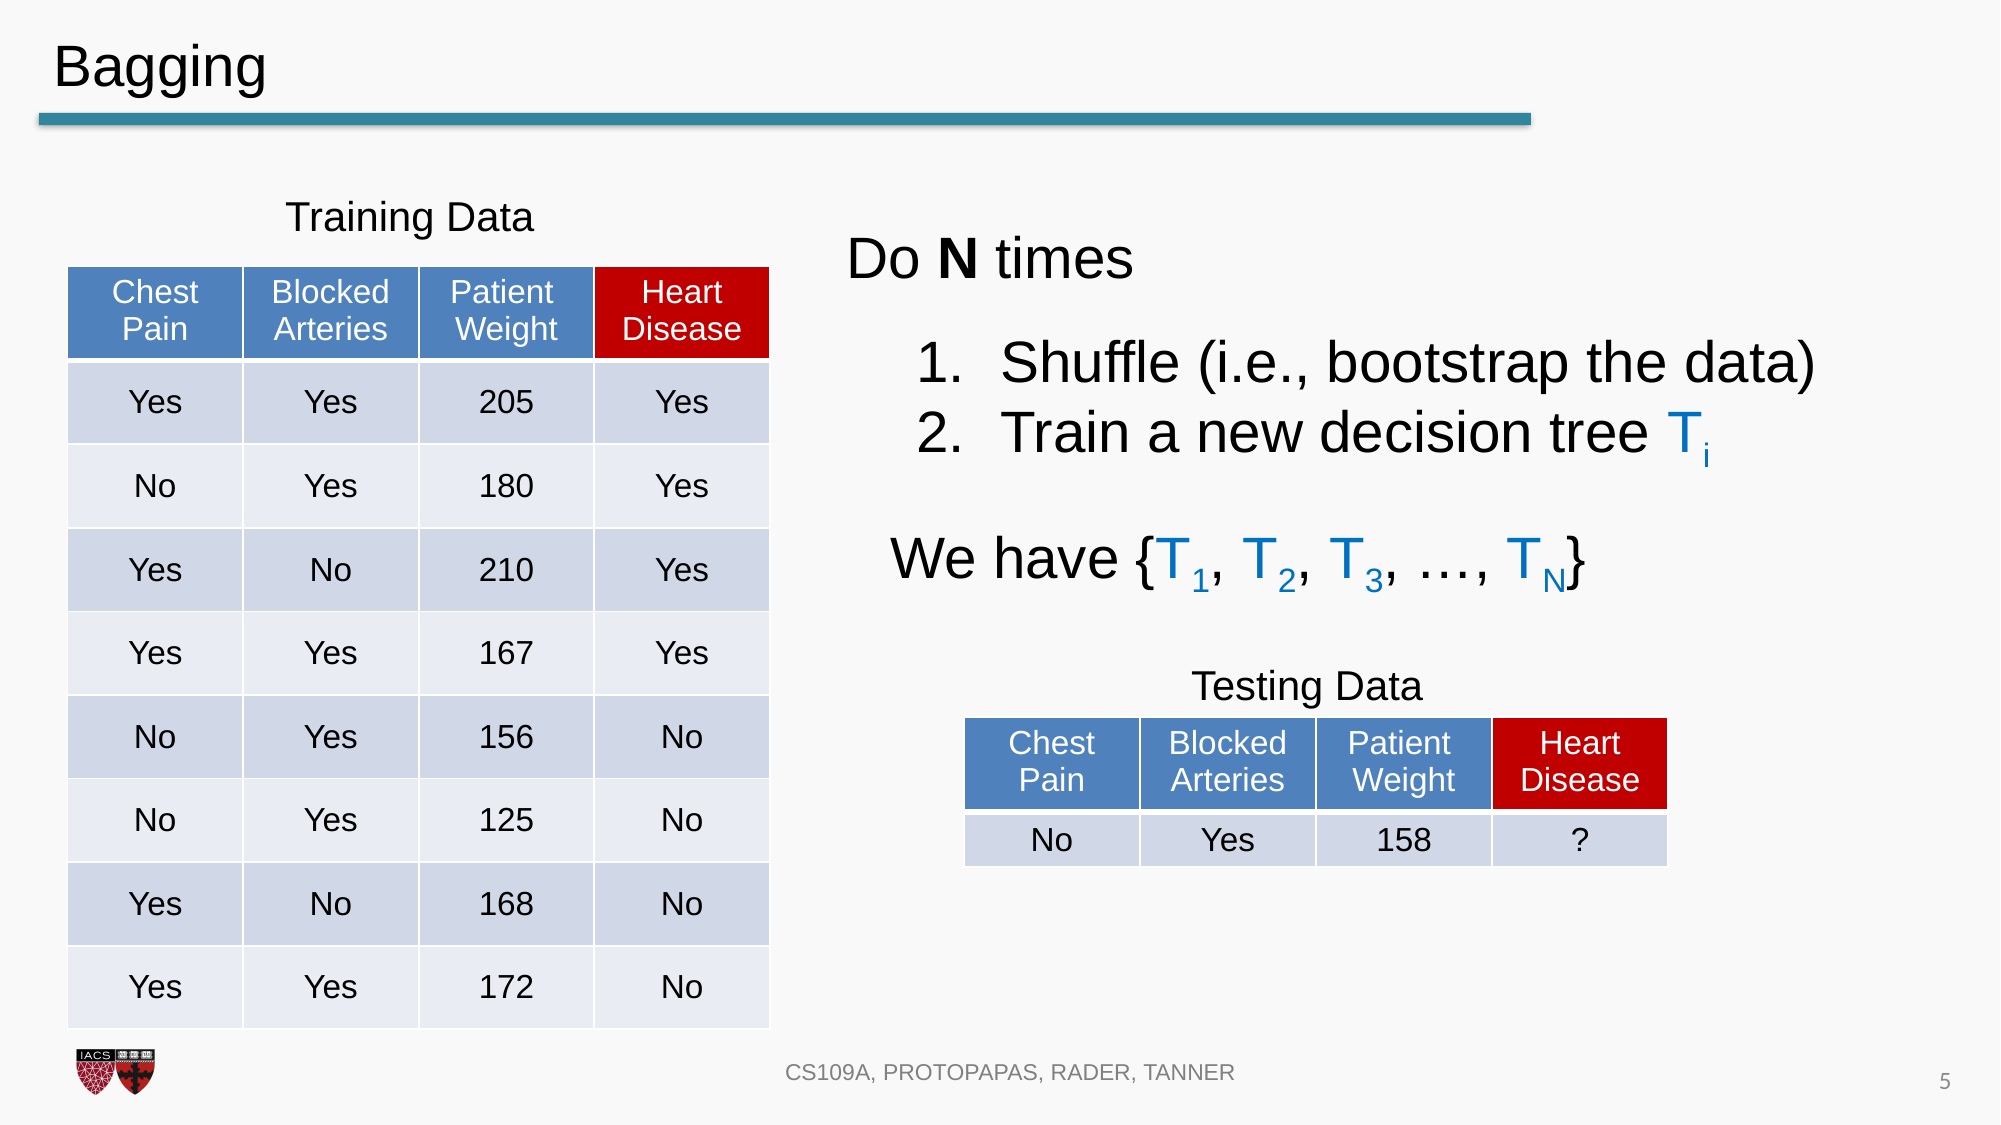

Bagging

Training Data
Do N times
| Chest Pain | Blocked Arteries | Patient Weight | Heart Disease |
| --- | --- | --- | --- |
| Yes | Yes | 205 | Yes |
| No | Yes | 180 | Yes |
| Yes | No | 210 | Yes |
| Yes | Yes | 167 | Yes |
| No | Yes | 156 | No |
| No | Yes | 125 | No |
| Yes | No | 168 | No |
| Yes | Yes | 172 | No |
Shuffle (i.e., bootstrap the data)
Train a new decision tree Ti
We have {T1, T2, T3, …, TN}
Testing Data
| Chest Pain | Blocked Arteries | Patient Weight | Heart Disease |
| --- | --- | --- | --- |
| No | Yes | 158 | ? |
5